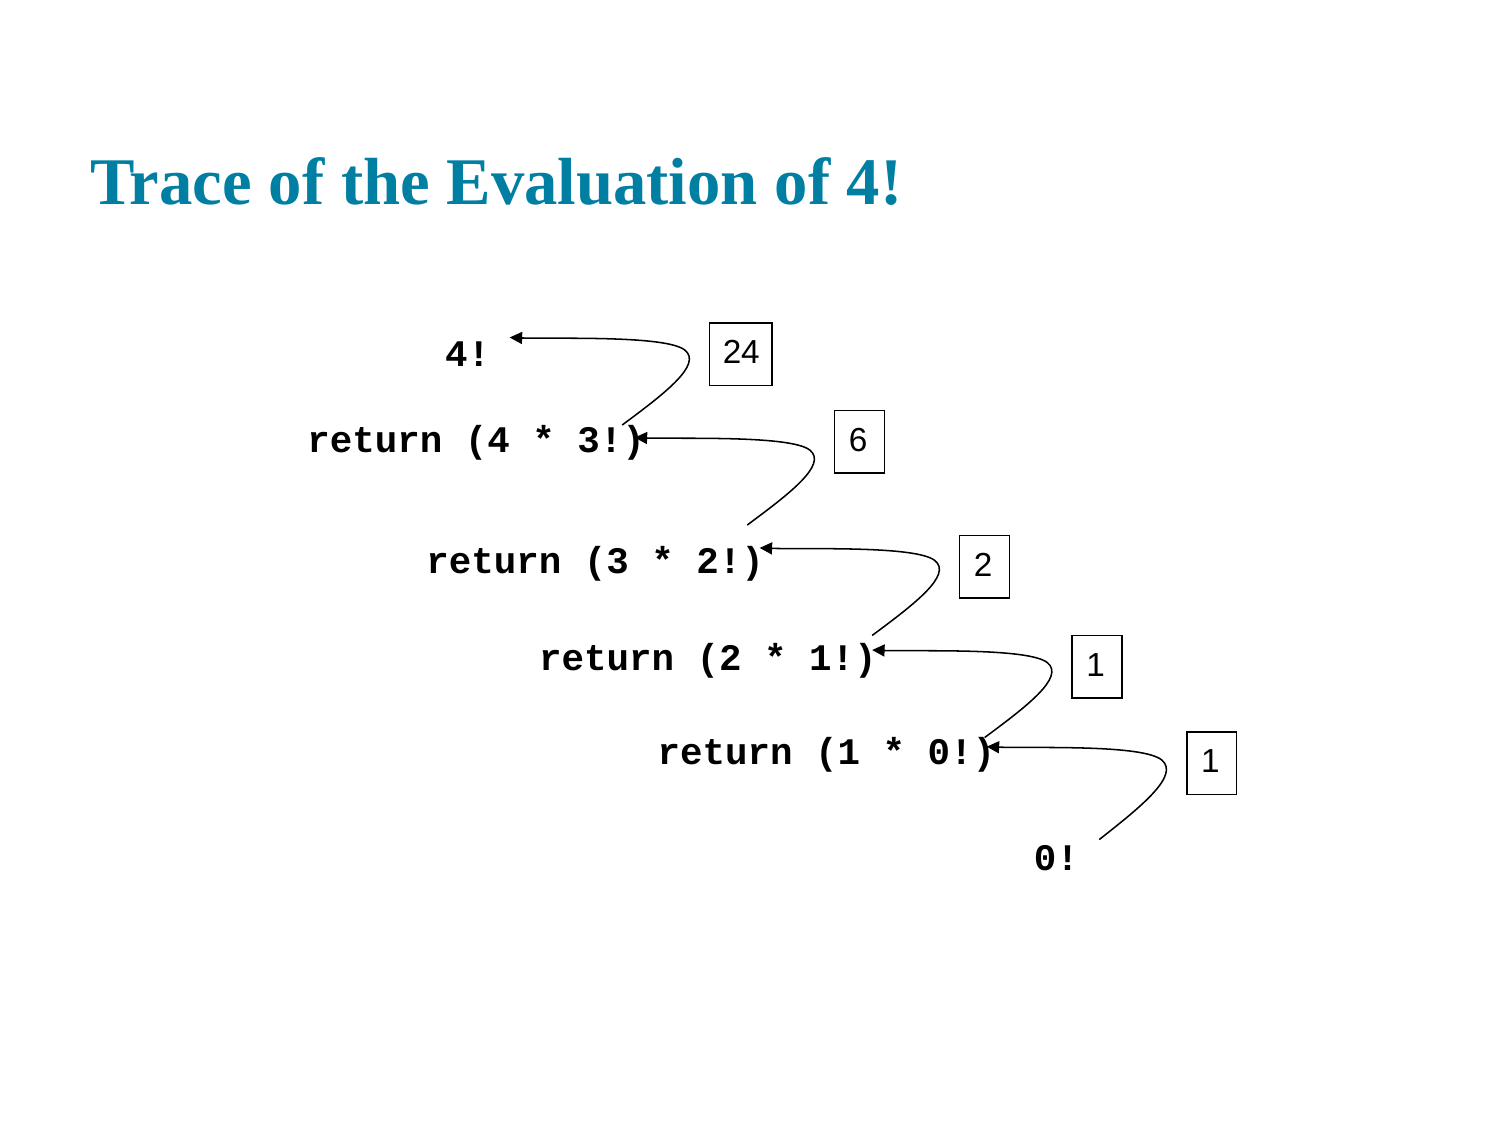

# Trace of the Evaluation of 4!
4!

24

return (4 * 3!)

6

return (3 * 2!)

2

return (2 * 1!)

1

return (1 * 0!)

1

0!
22